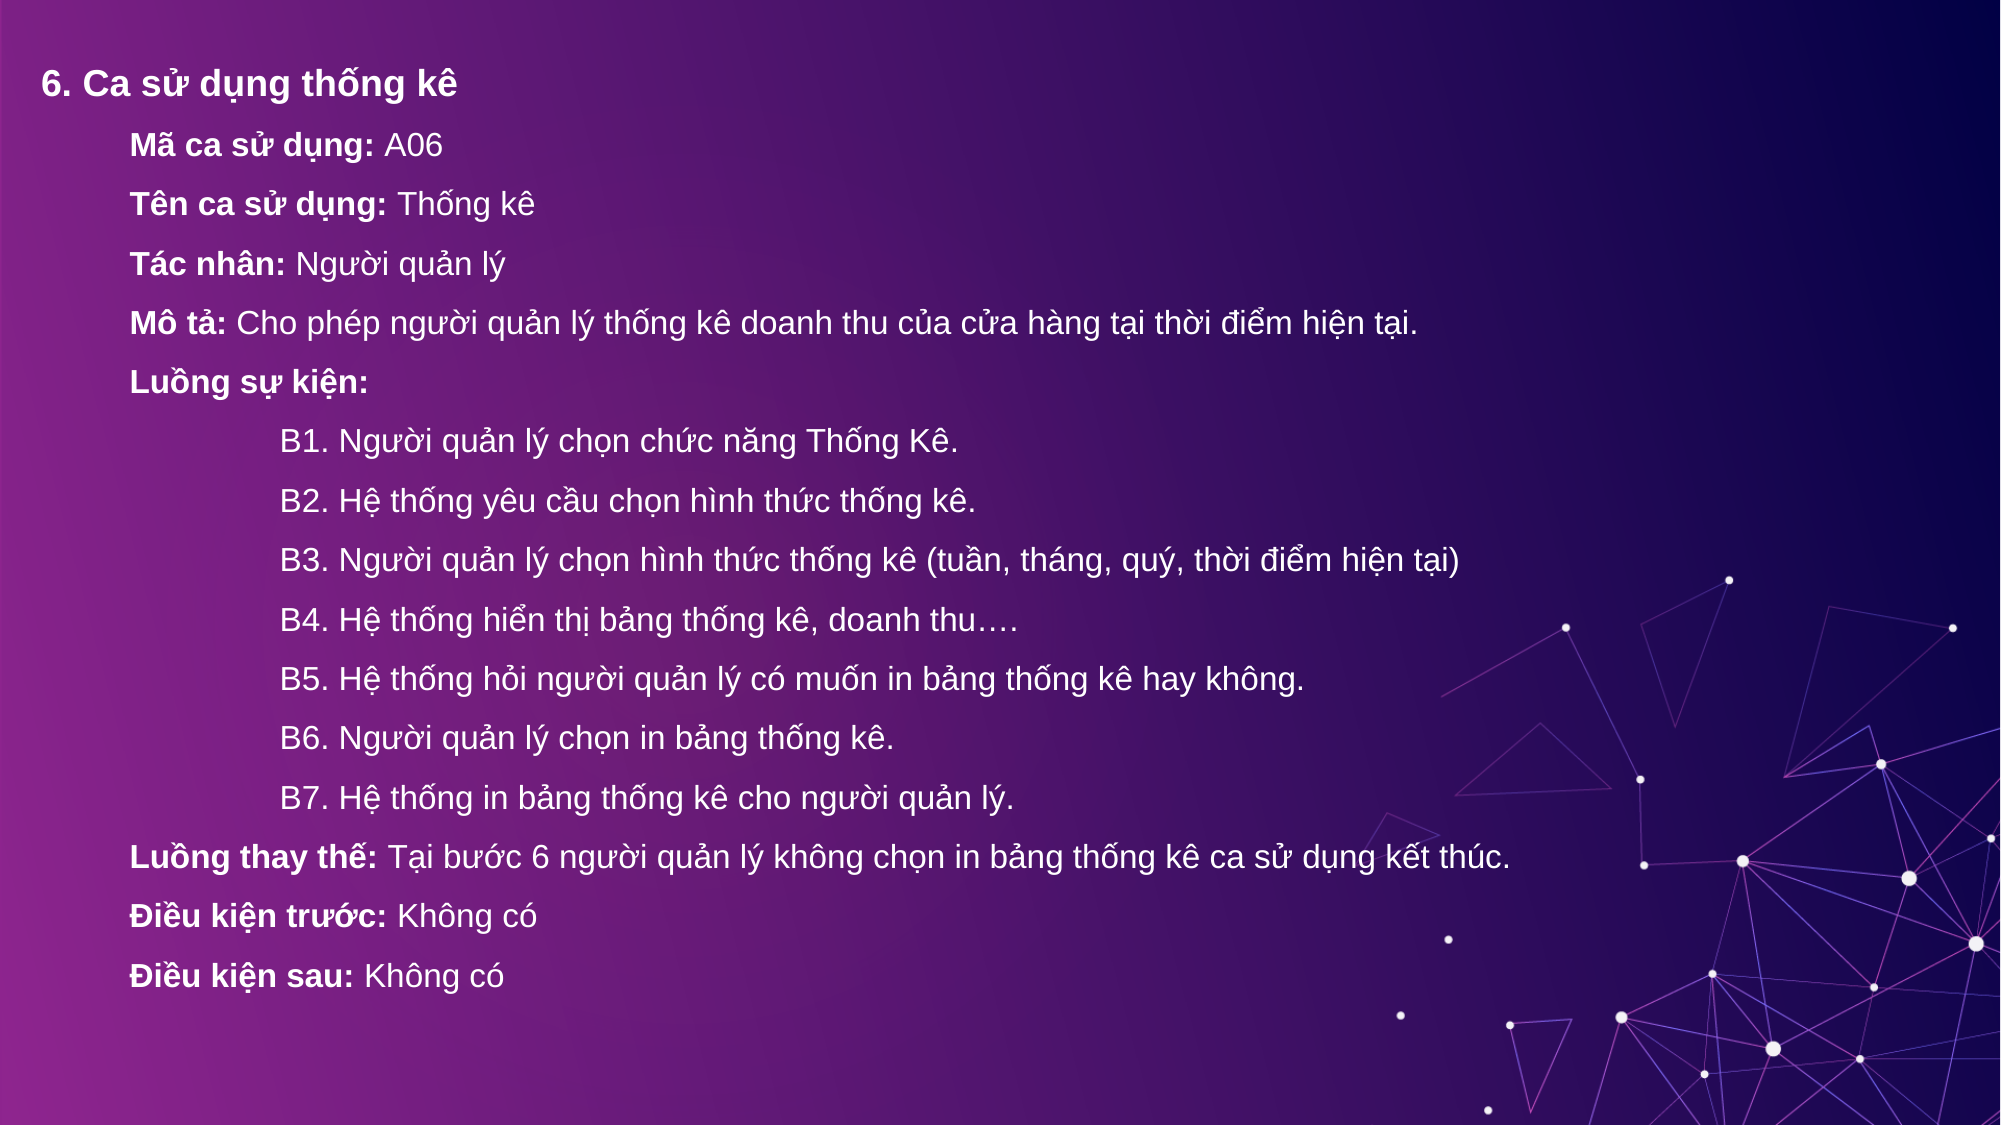

6. Ca sử dụng thống kê
Mã ca sử dụng: A06
Tên ca sử dụng: Thống kê
Tác nhân: Người quản lý
Mô tả: Cho phép người quản lý thống kê doanh thu của cửa hàng tại thời điểm hiện tại.
Luồng sự kiện:
	B1. Người quản lý chọn chức năng Thống Kê.
	B2. Hệ thống yêu cầu chọn hình thức thống kê.
	B3. Người quản lý chọn hình thức thống kê (tuần, tháng, quý, thời điểm hiện tại)
	B4. Hệ thống hiển thị bảng thống kê, doanh thu….
	B5. Hệ thống hỏi người quản lý có muốn in bảng thống kê hay không.
	B6. Người quản lý chọn in bảng thống kê.
	B7. Hệ thống in bảng thống kê cho người quản lý.
Luồng thay thế: Tại bước 6 người quản lý không chọn in bảng thống kê ca sử dụng kết thúc.
Điều kiện trước: Không có
Điều kiện sau: Không có